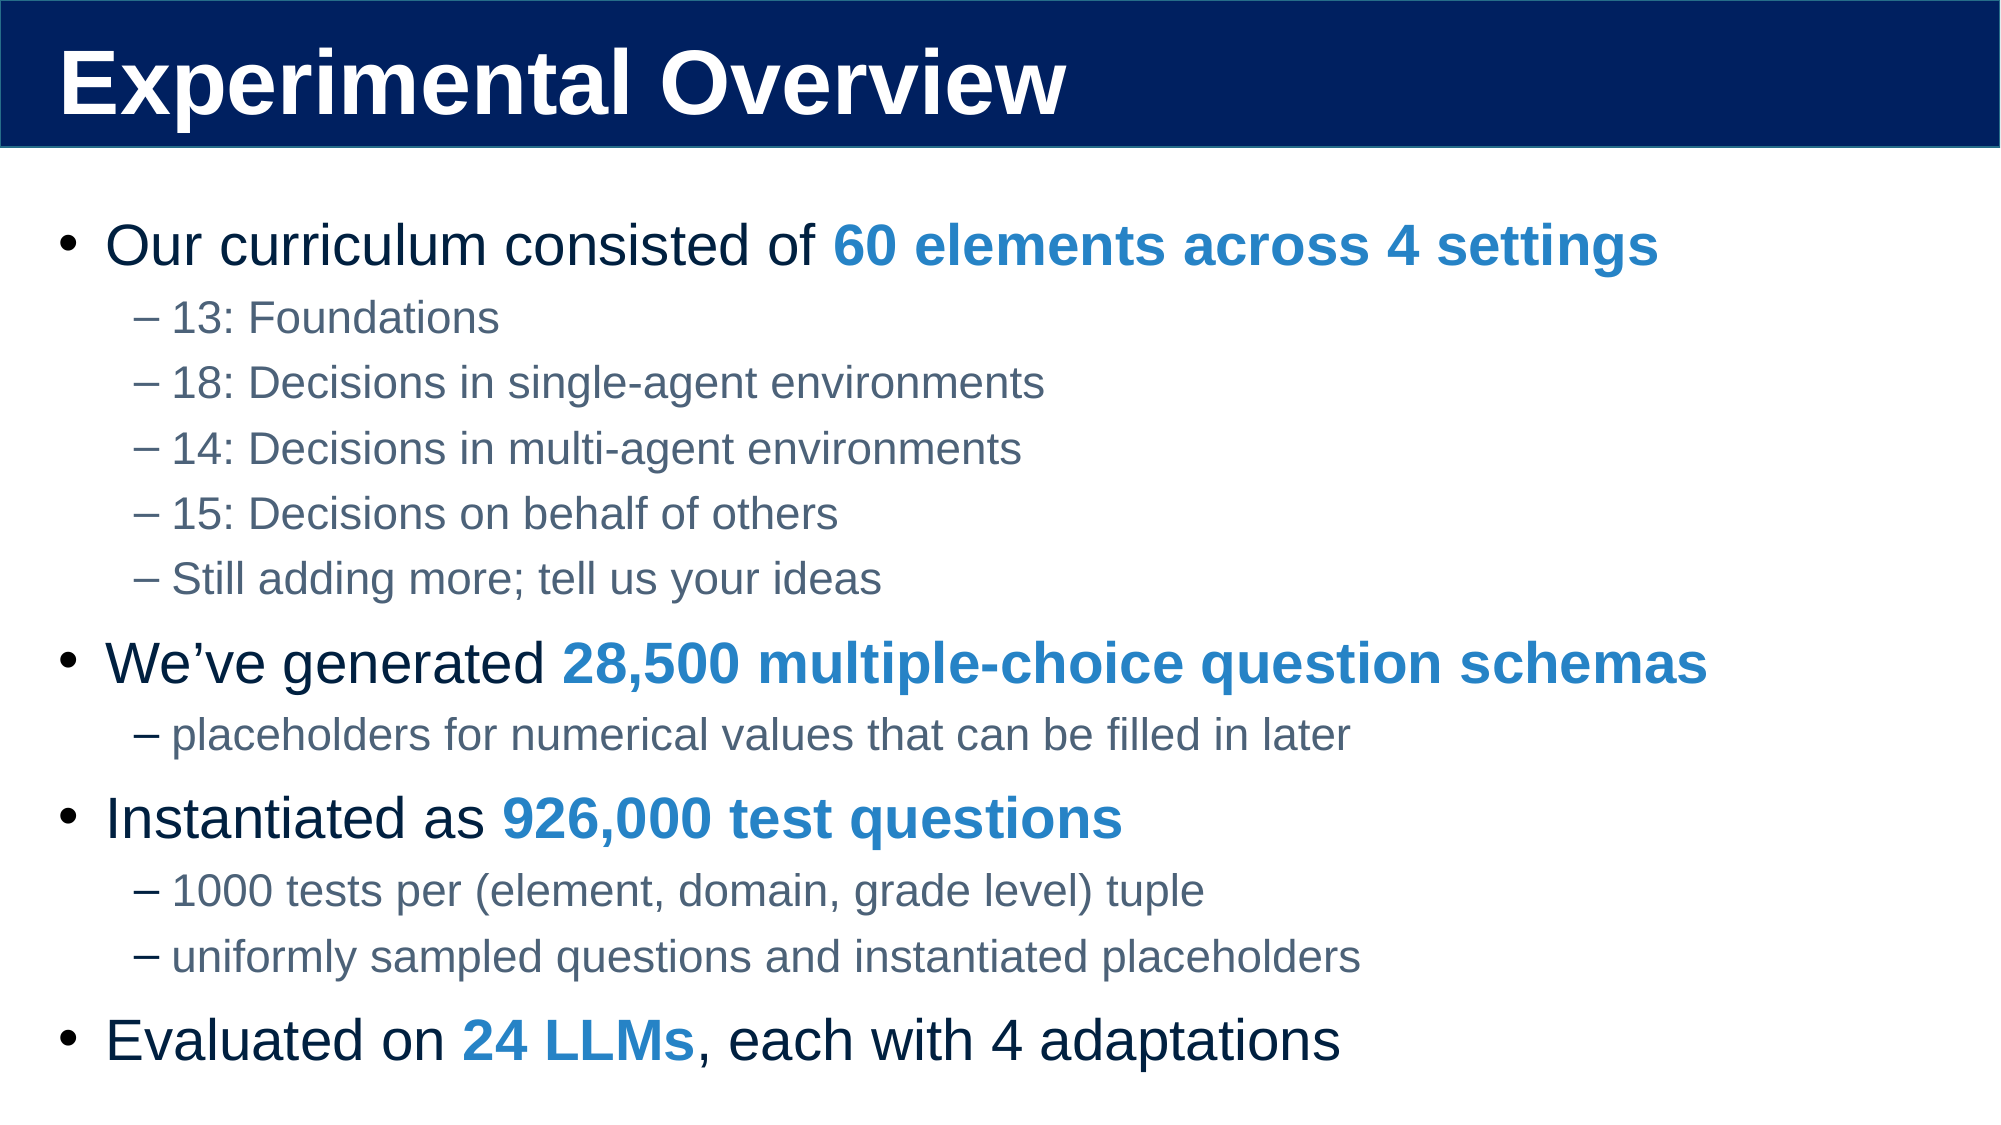

# Experimental Overview
Our curriculum consisted of 60 elements across 4 settings
13: Foundations
18: Decisions in single-agent environments
14: Decisions in multi-agent environments
15: Decisions on behalf of others
Still adding more; tell us your ideas
We’ve generated 28,500 multiple-choice question schemas
placeholders for numerical values that can be filled in later
Instantiated as 926,000 test questions
1000 tests per (element, domain, grade level) tuple
uniformly sampled questions and instantiated placeholders
Evaluated on 24 LLMs, each with 4 adaptations